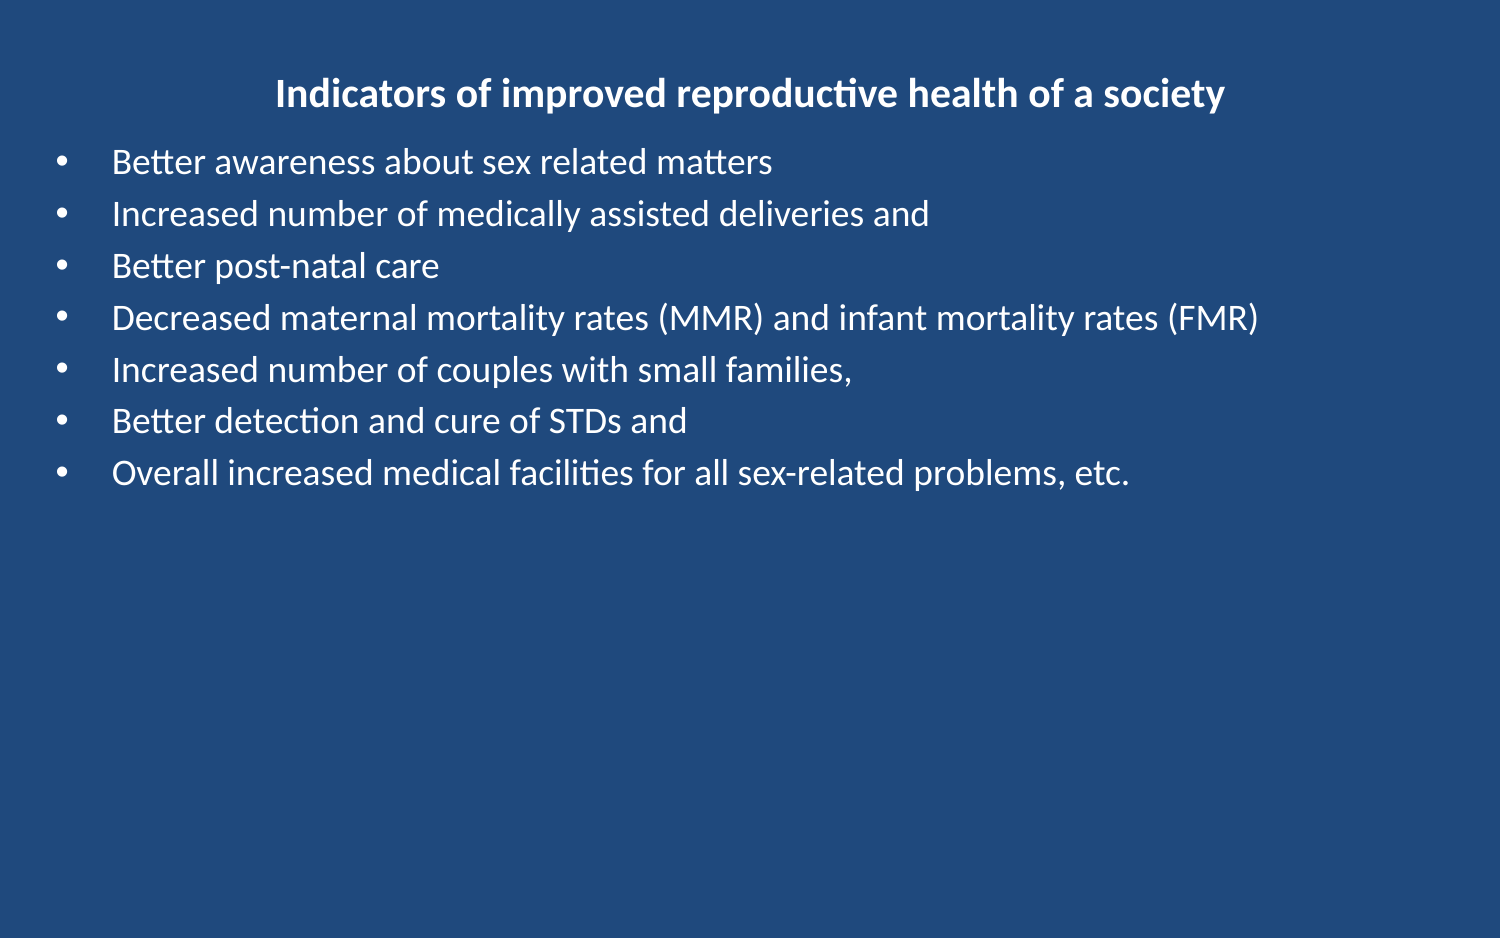

# Indicators of improved reproductive health of a society
Better awareness about sex related matters
Increased number of medically assisted deliveries and
Better post-natal care
Decreased maternal mortality rates (MMR) and infant mortality rates (FMR)
Increased number of couples with small families,
Better detection and cure of STDs and
Overall increased medical facilities for all sex-related problems, etc.